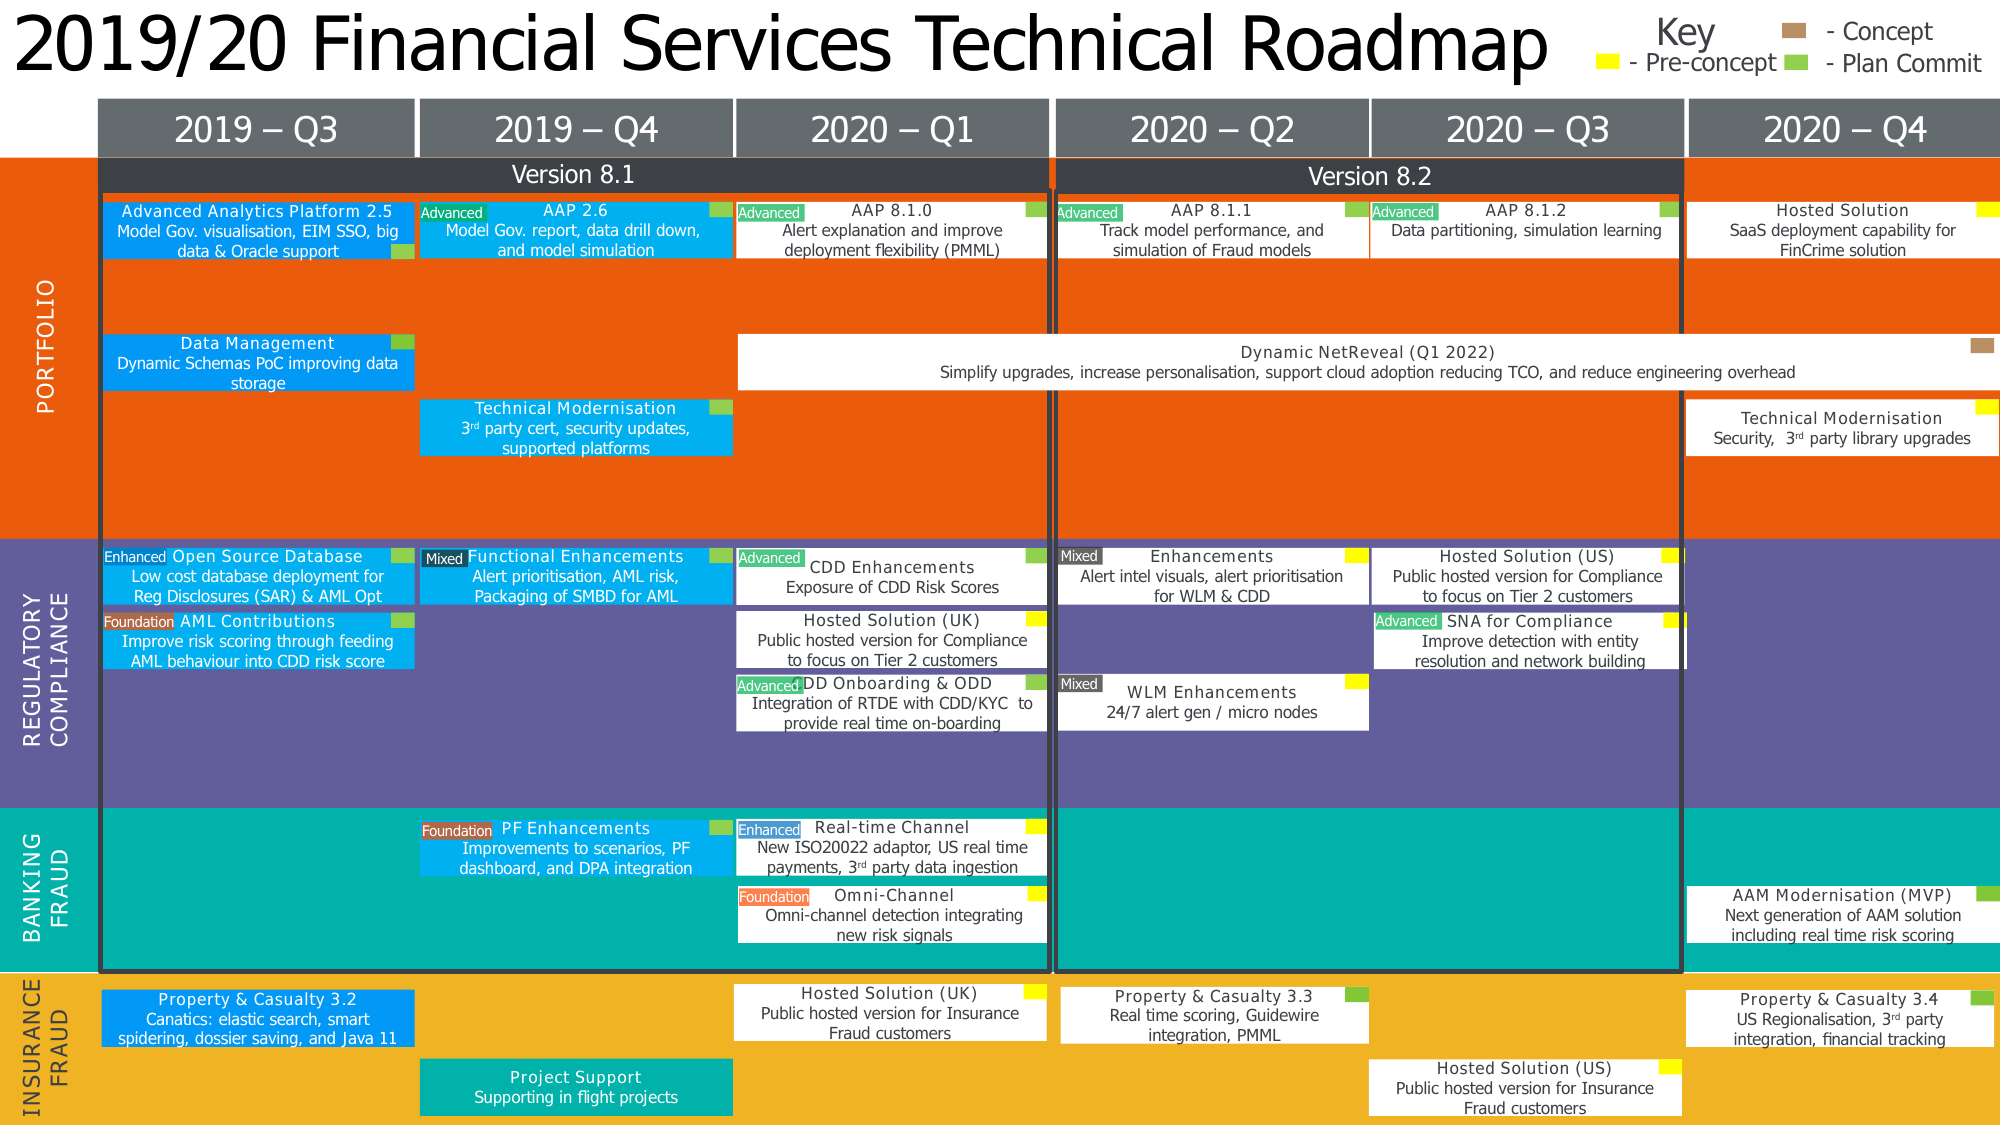

Key
# 2019/20 Financial Services Technical Roadmap
- Concept

- Pre-concept
- Plan Commit

2019 – Q3
2019 – Q4
2020 – Q1
2020 – Q2
2020 – Q3
2020 – Q4
Version 8.1

Version 8.2

AAP 2.6
Model Gov. report, data drill down,  and model simulation
AAP 8.1.0
Alert explanation and improve deployment flexibility (PMML)
AAP 8.1.1
Track model performance, and simulation of Fraud models
AAP 8.1.2
Data partitioning, simulation learning

Hosted Solution
SaaS deployment capability for FinCrime solution

Advanced Analytics Platform 2.5
Model Gov. visualisation, EIM SSO, big data & Oracle support
Advanced
Advanced
Advanced
Advanced

PORTFOLIO
Dynamic NetReveal (Q1 2022)
Simplify upgrades, increase personalisation, support cloud adoption reducing TCO, and reduce engineering overhead
Data Management
Dynamic Schemas PoC improving data storage

Technical Modernisation
3rd party cert, security updates, supported platforms
Technical Modernisation
Security,  3rd party library upgrades

 Mixed
Enhanced
    Open Source Database
Low cost database deployment for Reg Disclosures (SAR) & AML Opt
Functional Enhancements
Alert prioritisation, AML risk, Packaging of SMBD for AML
Enhancements
Alert intel visuals, alert prioritisation for WLM & CDD

Hosted Solution (US)
Public hosted version for Compliance to focus on Tier 2 customers

CDD Enhancements
Exposure of CDD Risk Scores

Advanced
 Mixed
Hosted Solution (UK)
Public hosted version for Compliance to focus on Tier 2 customers

Advanced
SNA for Compliance
Improve detection with entity resolution and network building
AML Contributions
Improve risk scoring through feeding AML behaviour into CDD risk score

Foundation

REGULATORY COMPLIANCE
WLM Enhancements
24/7 alert gen / micro nodes

CDD Onboarding & ODD
Integration of RTDE with CDD/KYC  to provide real time on-boarding
 Mixed

Advanced

Real-time Channel
New ISO20022 adaptor, US real time payments, 3rd party data ingestion

PF Enhancements
Improvements to scenarios, PF dashboard, and DPA integration

Enhanced
Foundation
BANKING
FRAUD
Omni-Channel
Omni-channel detection integrating new risk signals

AAM Modernisation (MVP)
Next generation of AAM solution including real time risk scoring

Foundation

Hosted Solution (UK)
Public hosted version for Insurance Fraud customers

Property & Casualty 3.3
Real time scoring, Guidewire integration, PMML

Property & Casualty 3.2
Canatics: elastic search, smart spidering, dossier saving, and Java 11
Property & Casualty 3.4
US Regionalisation, 3rd party integration, financial tracking

INSURANCE
FRAUD
Project Support
Supporting in flight projects
Hosted Solution (US)
Public hosted version for Insurance Fraud customers